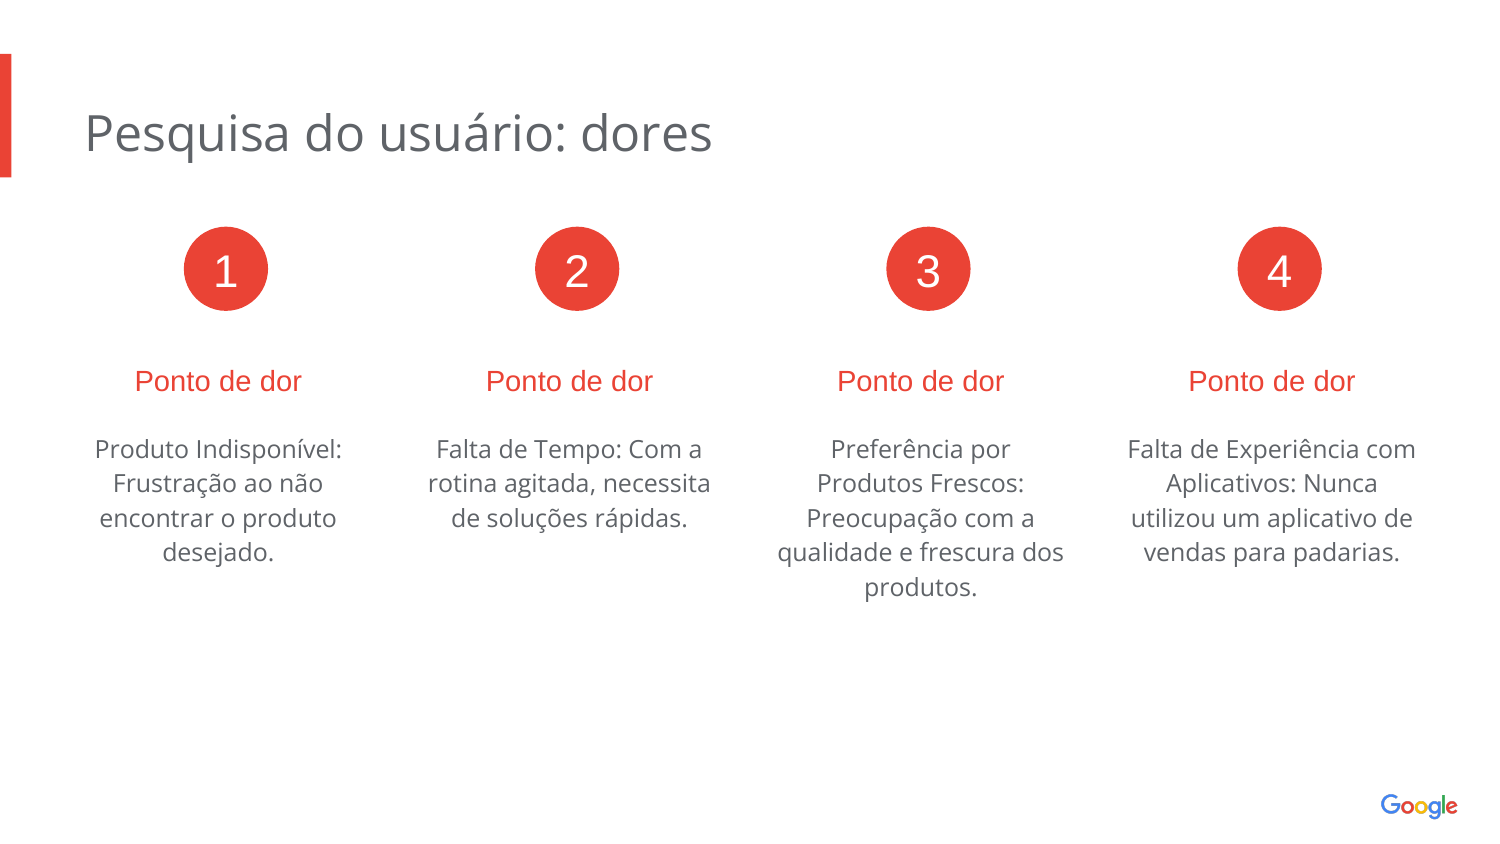

Pesquisa do usuário: dores
1
2
3
4
Ponto de dor
Ponto de dor
Ponto de dor
Ponto de dor
Produto Indisponível: Frustração ao não encontrar o produto desejado.
Falta de Tempo: Com a rotina agitada, necessita de soluções rápidas.
Preferência por Produtos Frescos: Preocupação com a qualidade e frescura dos produtos.
Falta de Experiência com Aplicativos: Nunca utilizou um aplicativo de vendas para padarias.